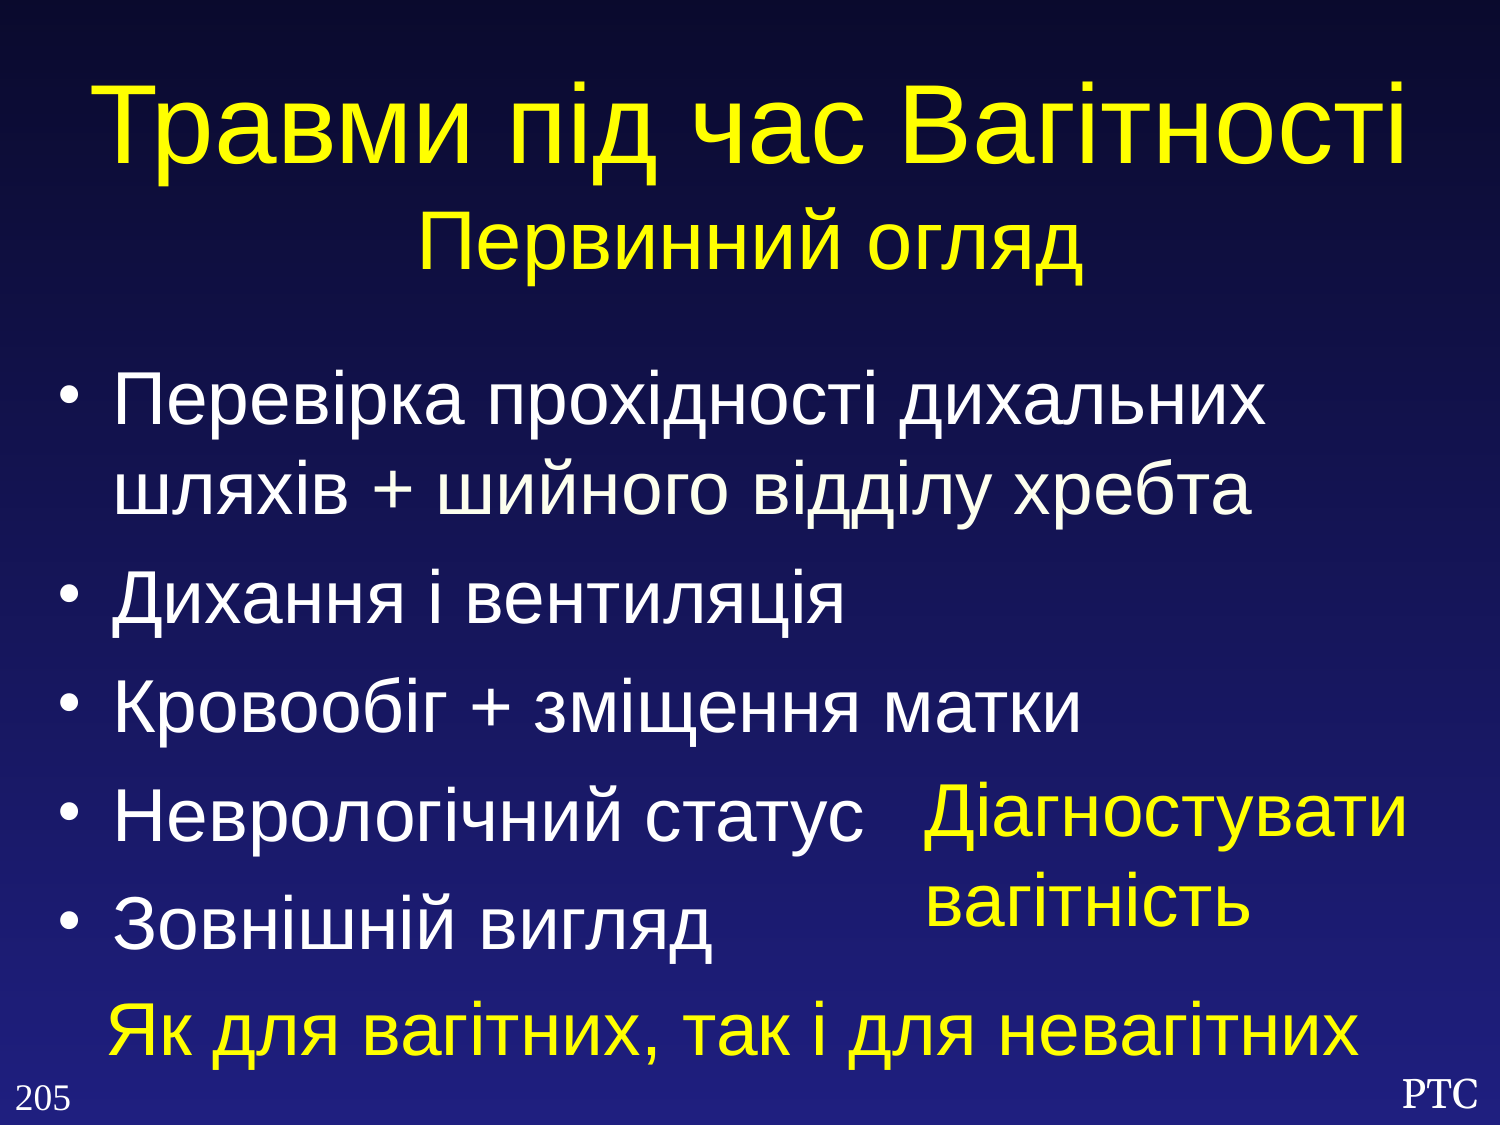

Травми під час Вагітності
Первинний огляд
Перевірка прохідності дихальних шляхів + шийного відділу хребта
Дихання і вентиляція
Кровообіг + зміщення матки
Неврологічний статус
Зовнішній вигляд

Діагностувати вагітність
Як для вагітних, так і для невагітних
205